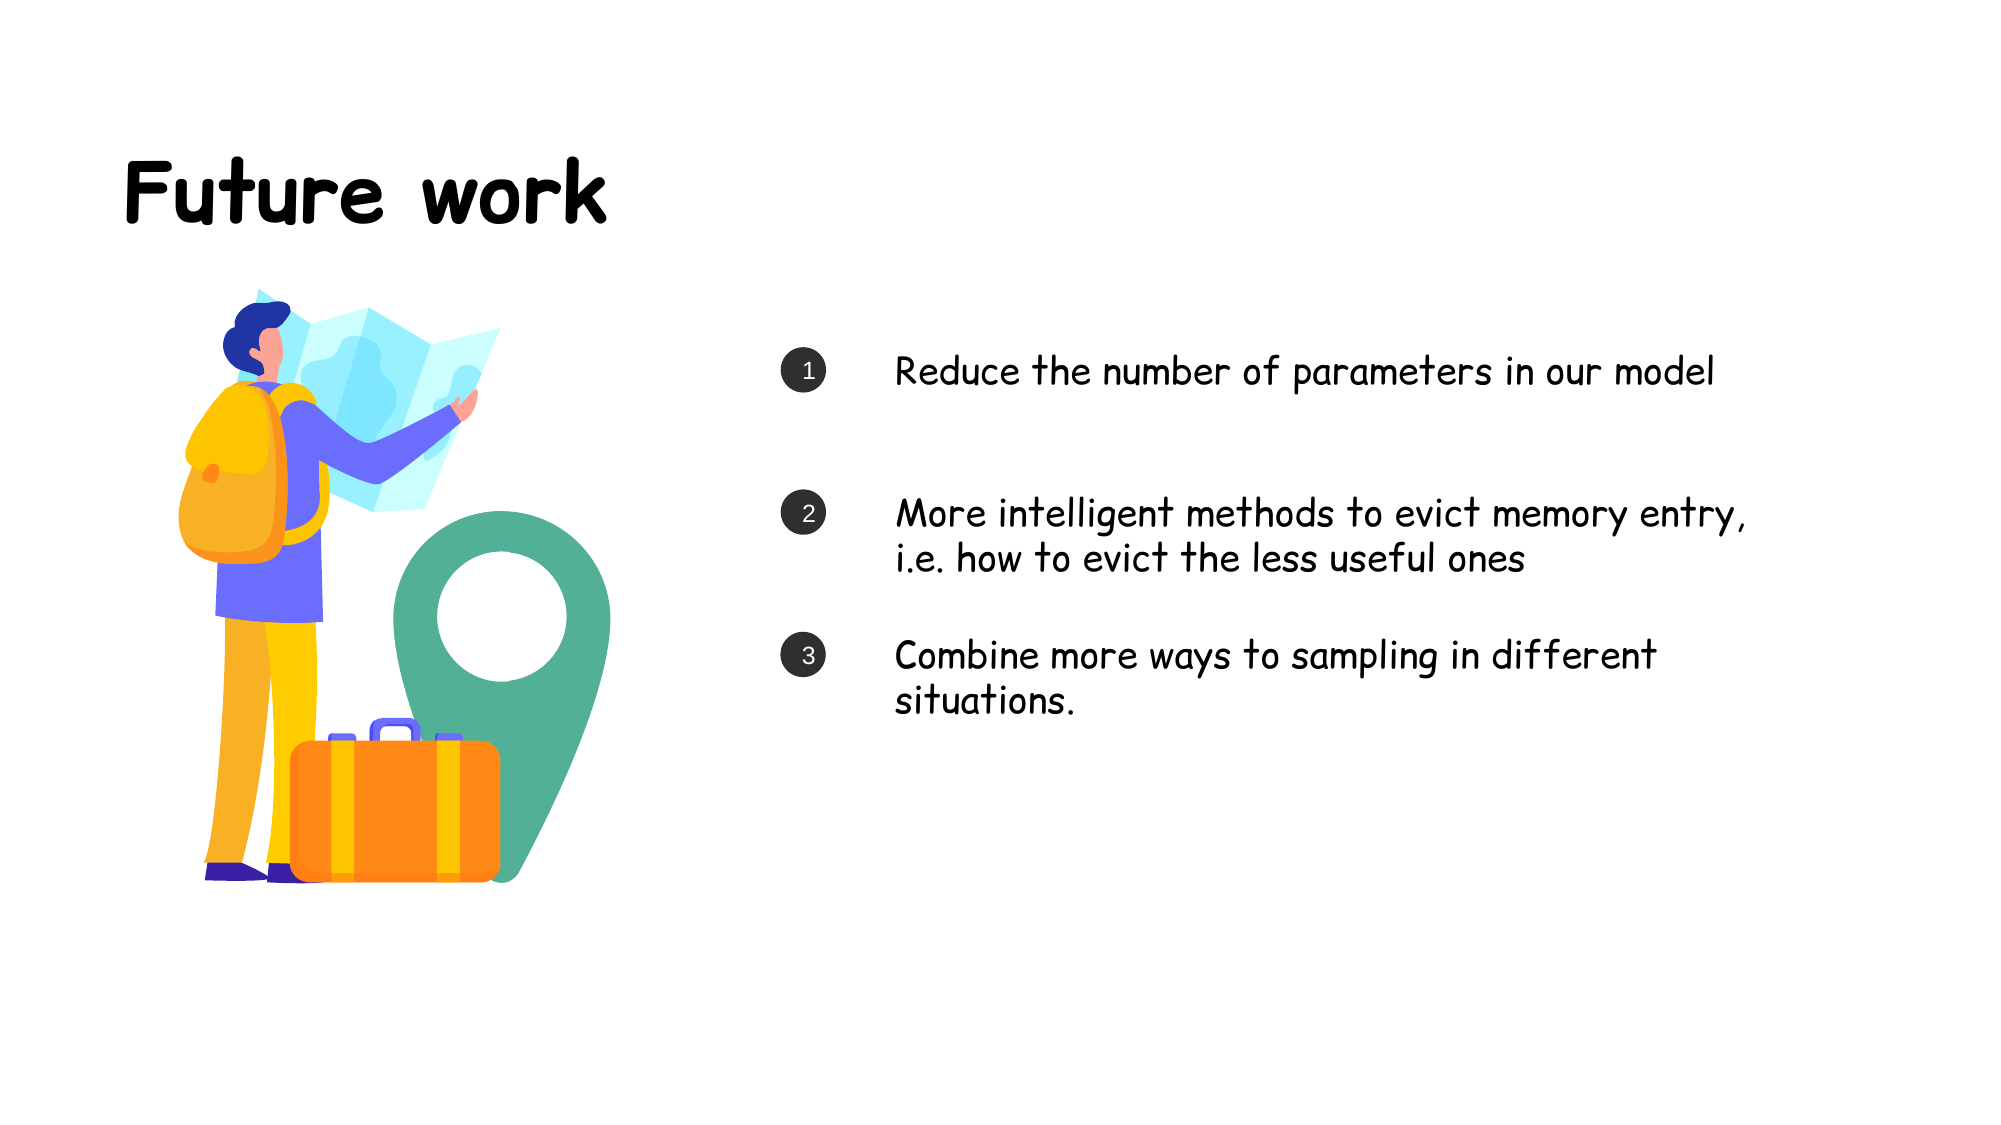

Future work

Reduce the number of parameters in our model
1
More intelligent methods to evict memory entry, i.e. how to evict the less useful ones
2

Combine more ways to sampling in different situations.
3